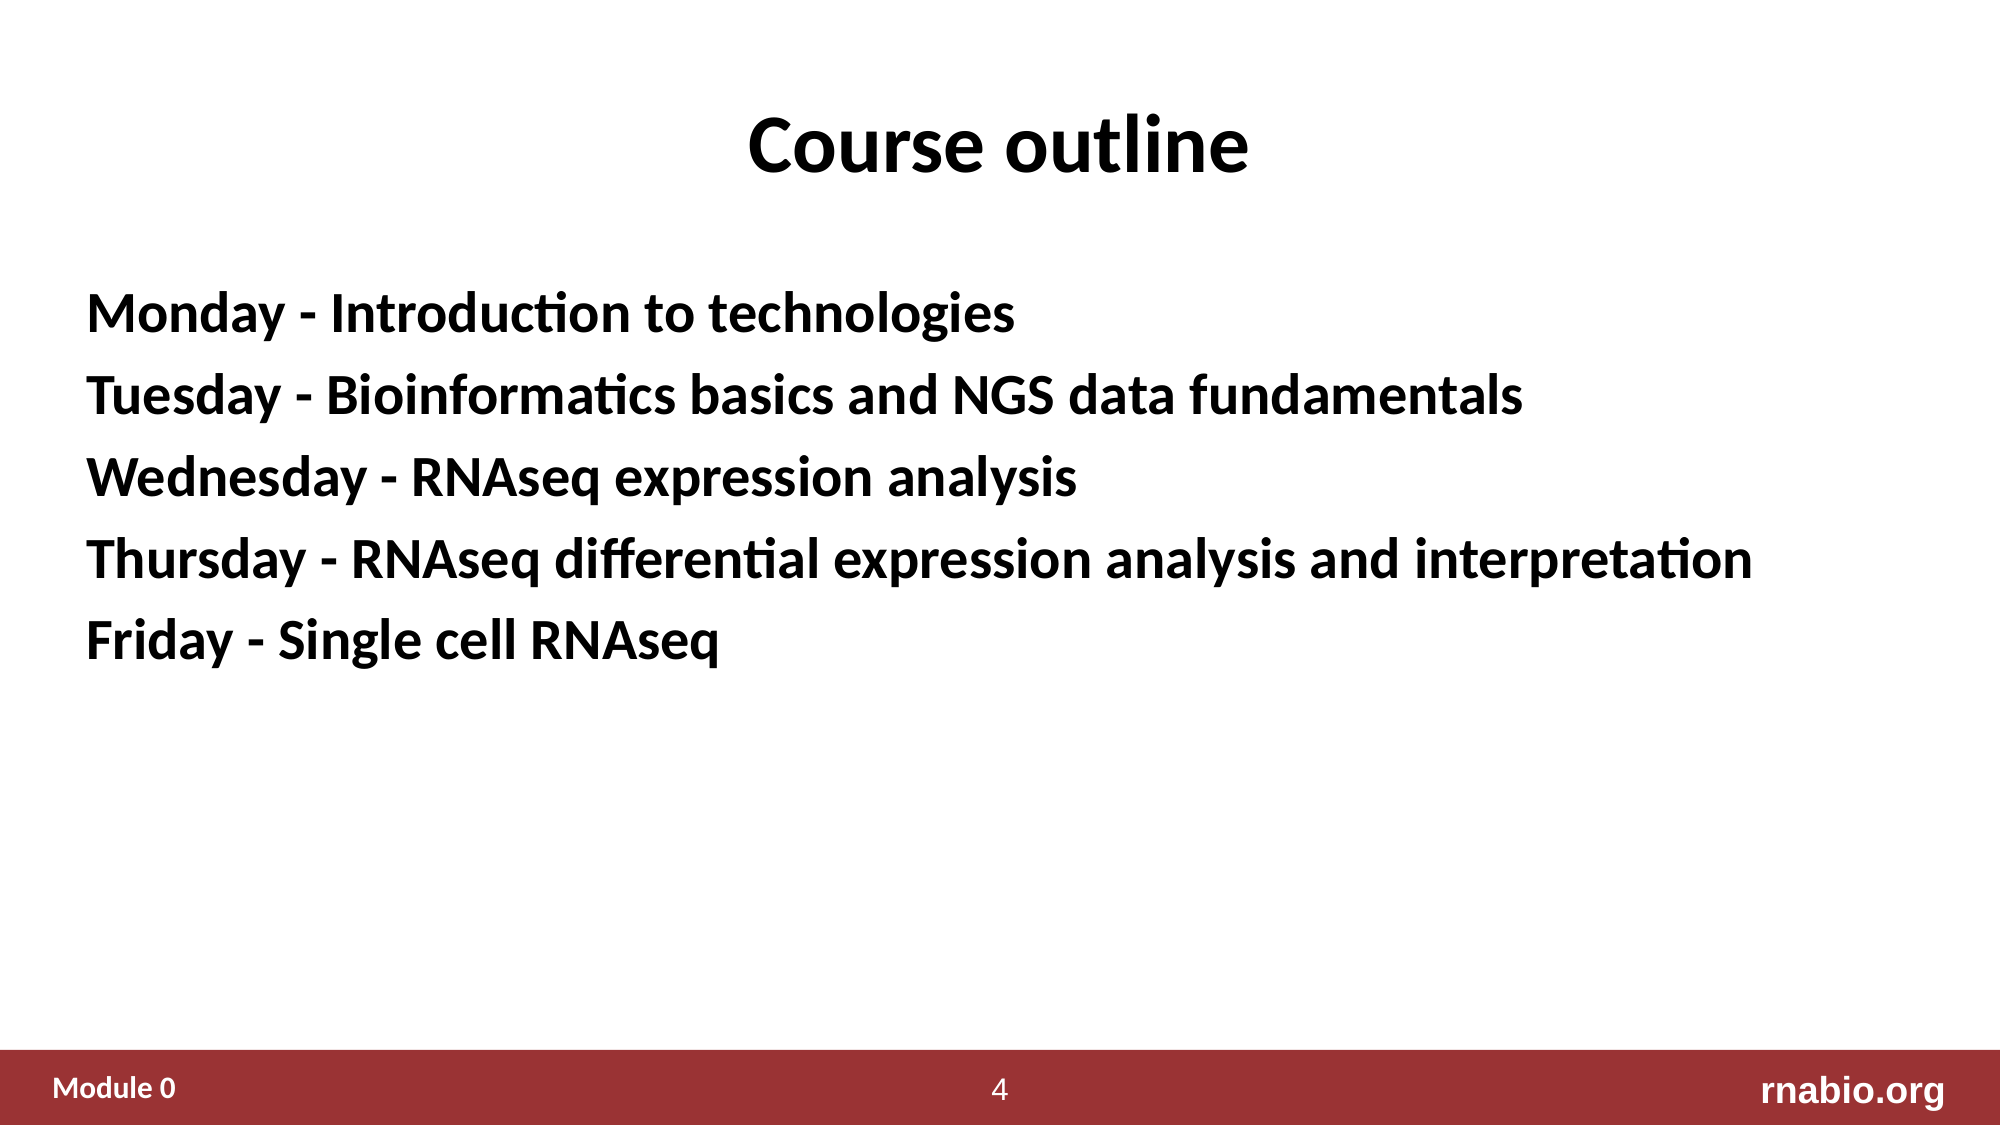

# Course outline
Monday - Introduction to technologies
Tuesday - Bioinformatics basics and NGS data fundamentals
Wednesday - RNAseq expression analysis
Thursday - RNAseq differential expression analysis and interpretation
Friday - Single cell RNAseq